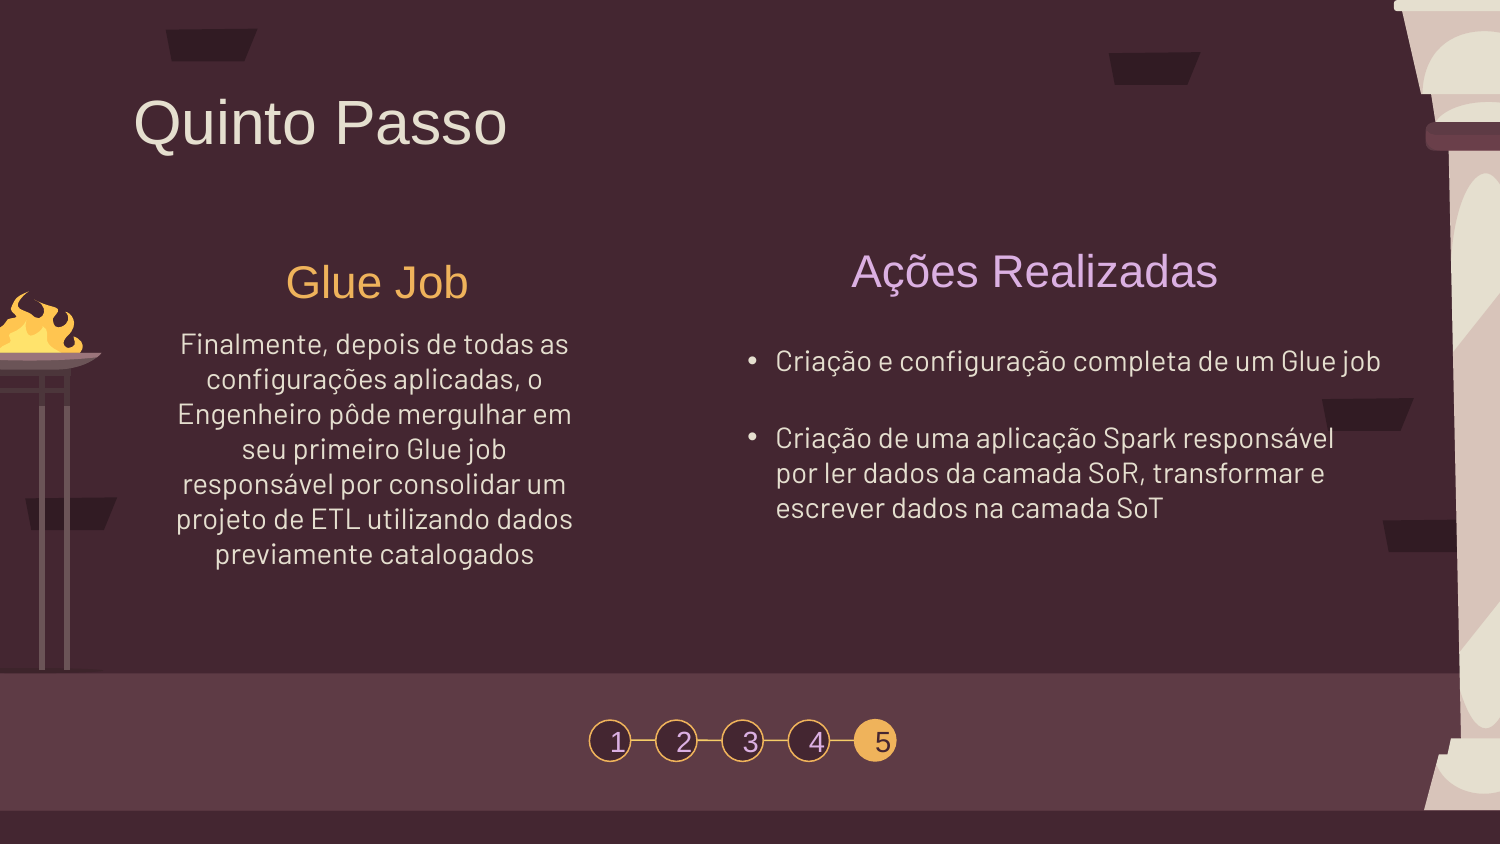

# Quinto Passo
Ações Realizadas
Glue Job
Criação e configuração completa de um Glue job
Finalmente, depois de todas as configurações aplicadas, o Engenheiro pôde mergulhar em seu primeiro Glue job responsável por consolidar um projeto de ETL utilizando dados previamente catalogados
Criação de uma aplicação Spark responsável por ler dados da camada SoR, transformar e escrever dados na camada SoT
5
1
2
3
4